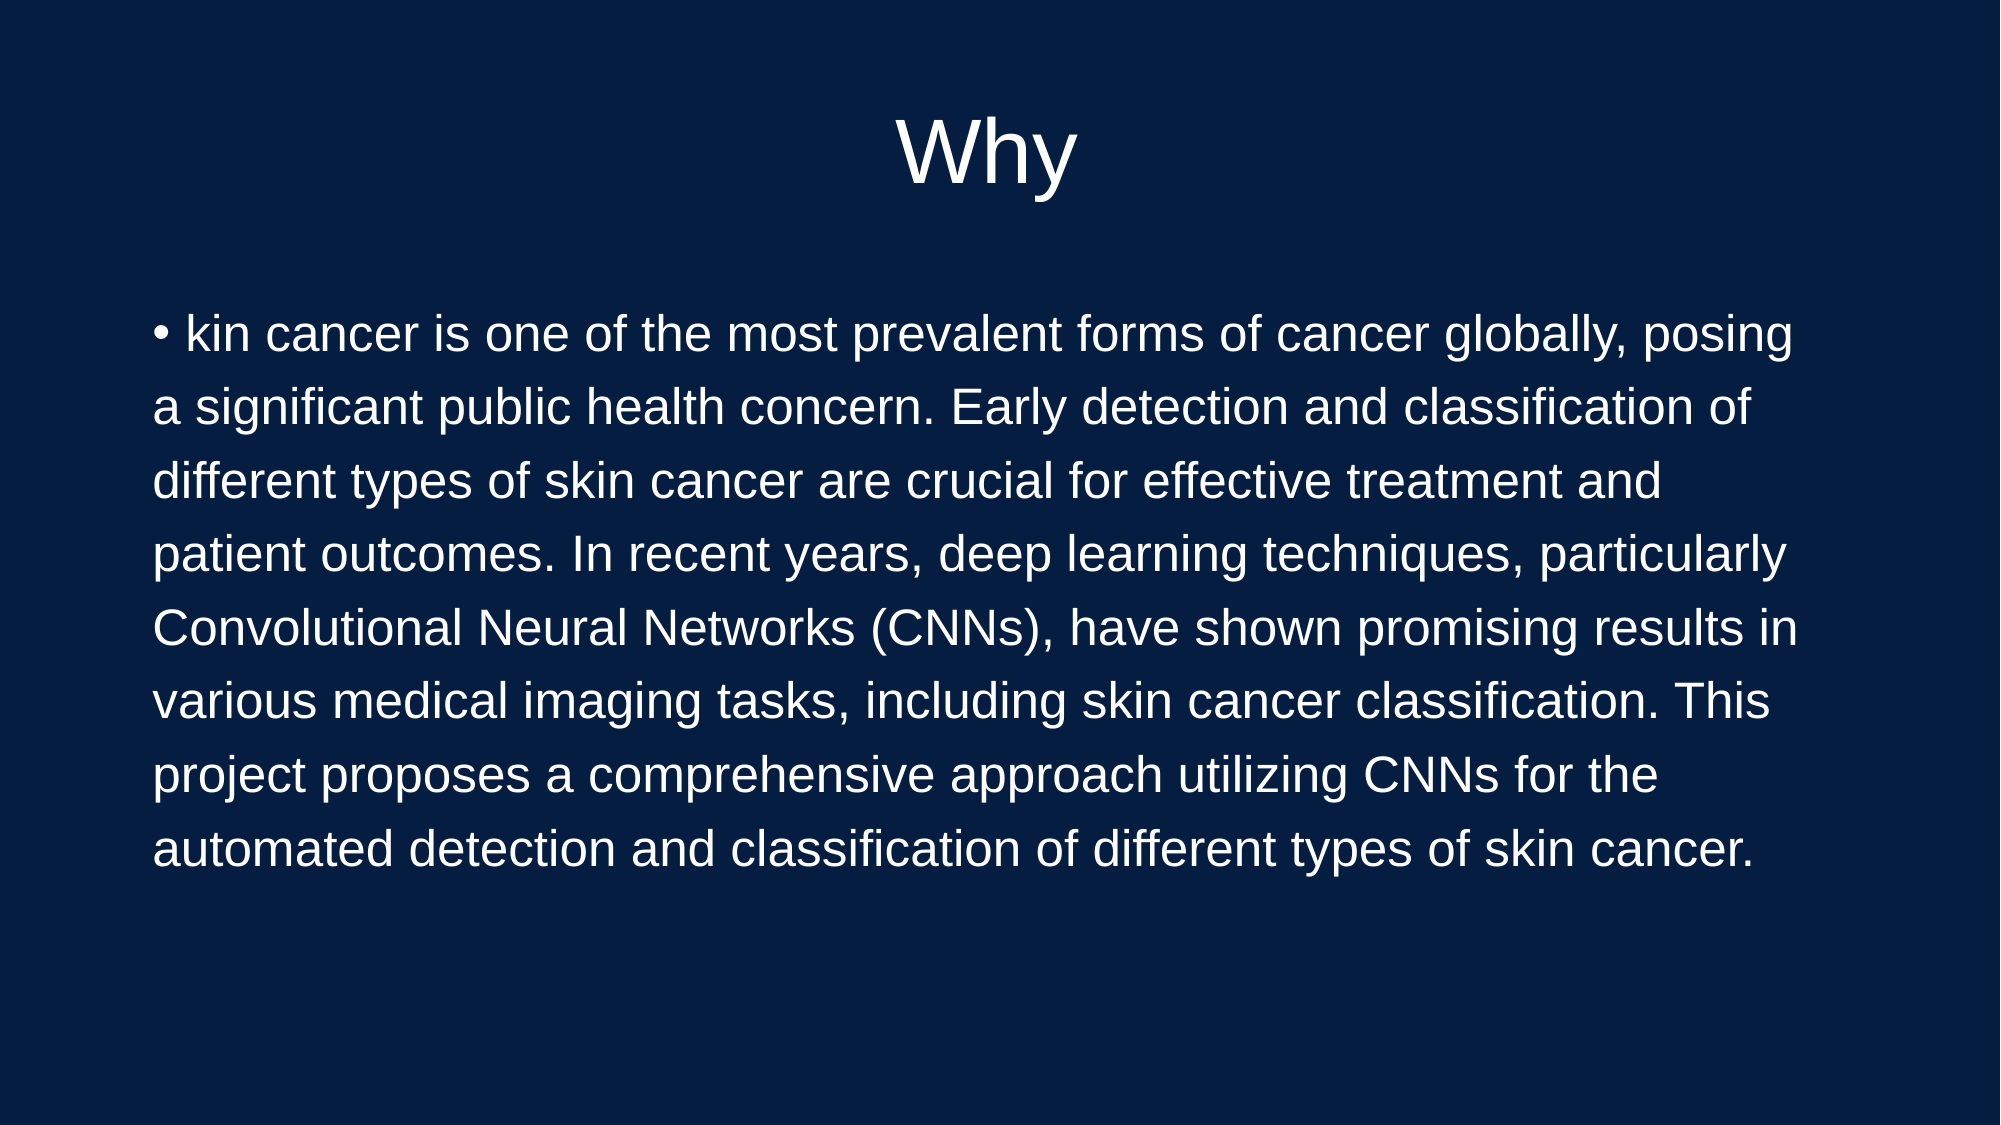

# Why
kin cancer is one of the most prevalent forms of cancer globally, posing
a significant public health concern. Early detection and classification of
different types of skin cancer are crucial for effective treatment and
patient outcomes. In recent years, deep learning techniques, particularly
Convolutional Neural Networks (CNNs), have shown promising results in
various medical imaging tasks, including skin cancer classification. This
project proposes a comprehensive approach utilizing CNNs for the
automated detection and classification of different types of skin cancer.